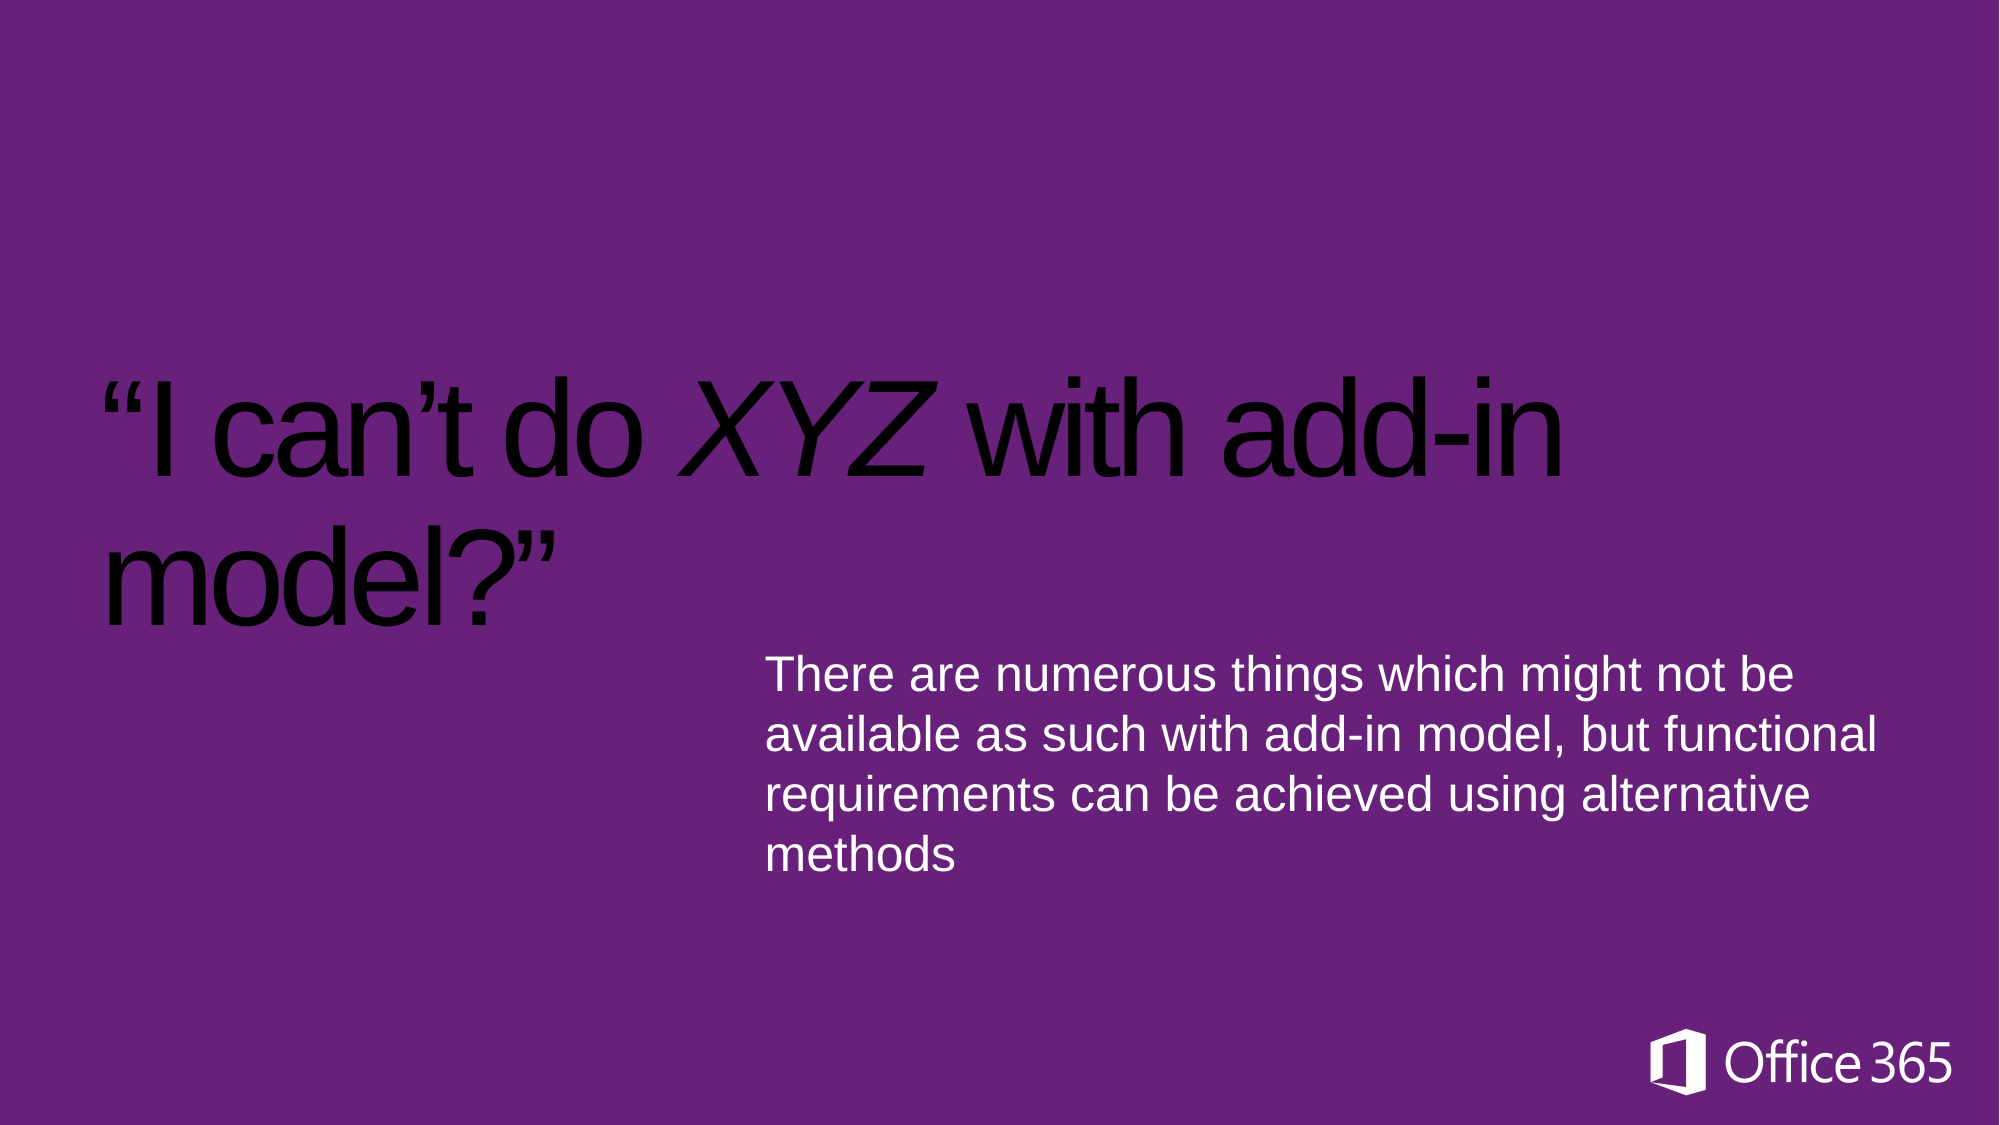

# “I can’t do XYZ with add-in model?”
There are numerous things which might not be available as such with add-in model, but functional requirements can be achieved using alternative methods